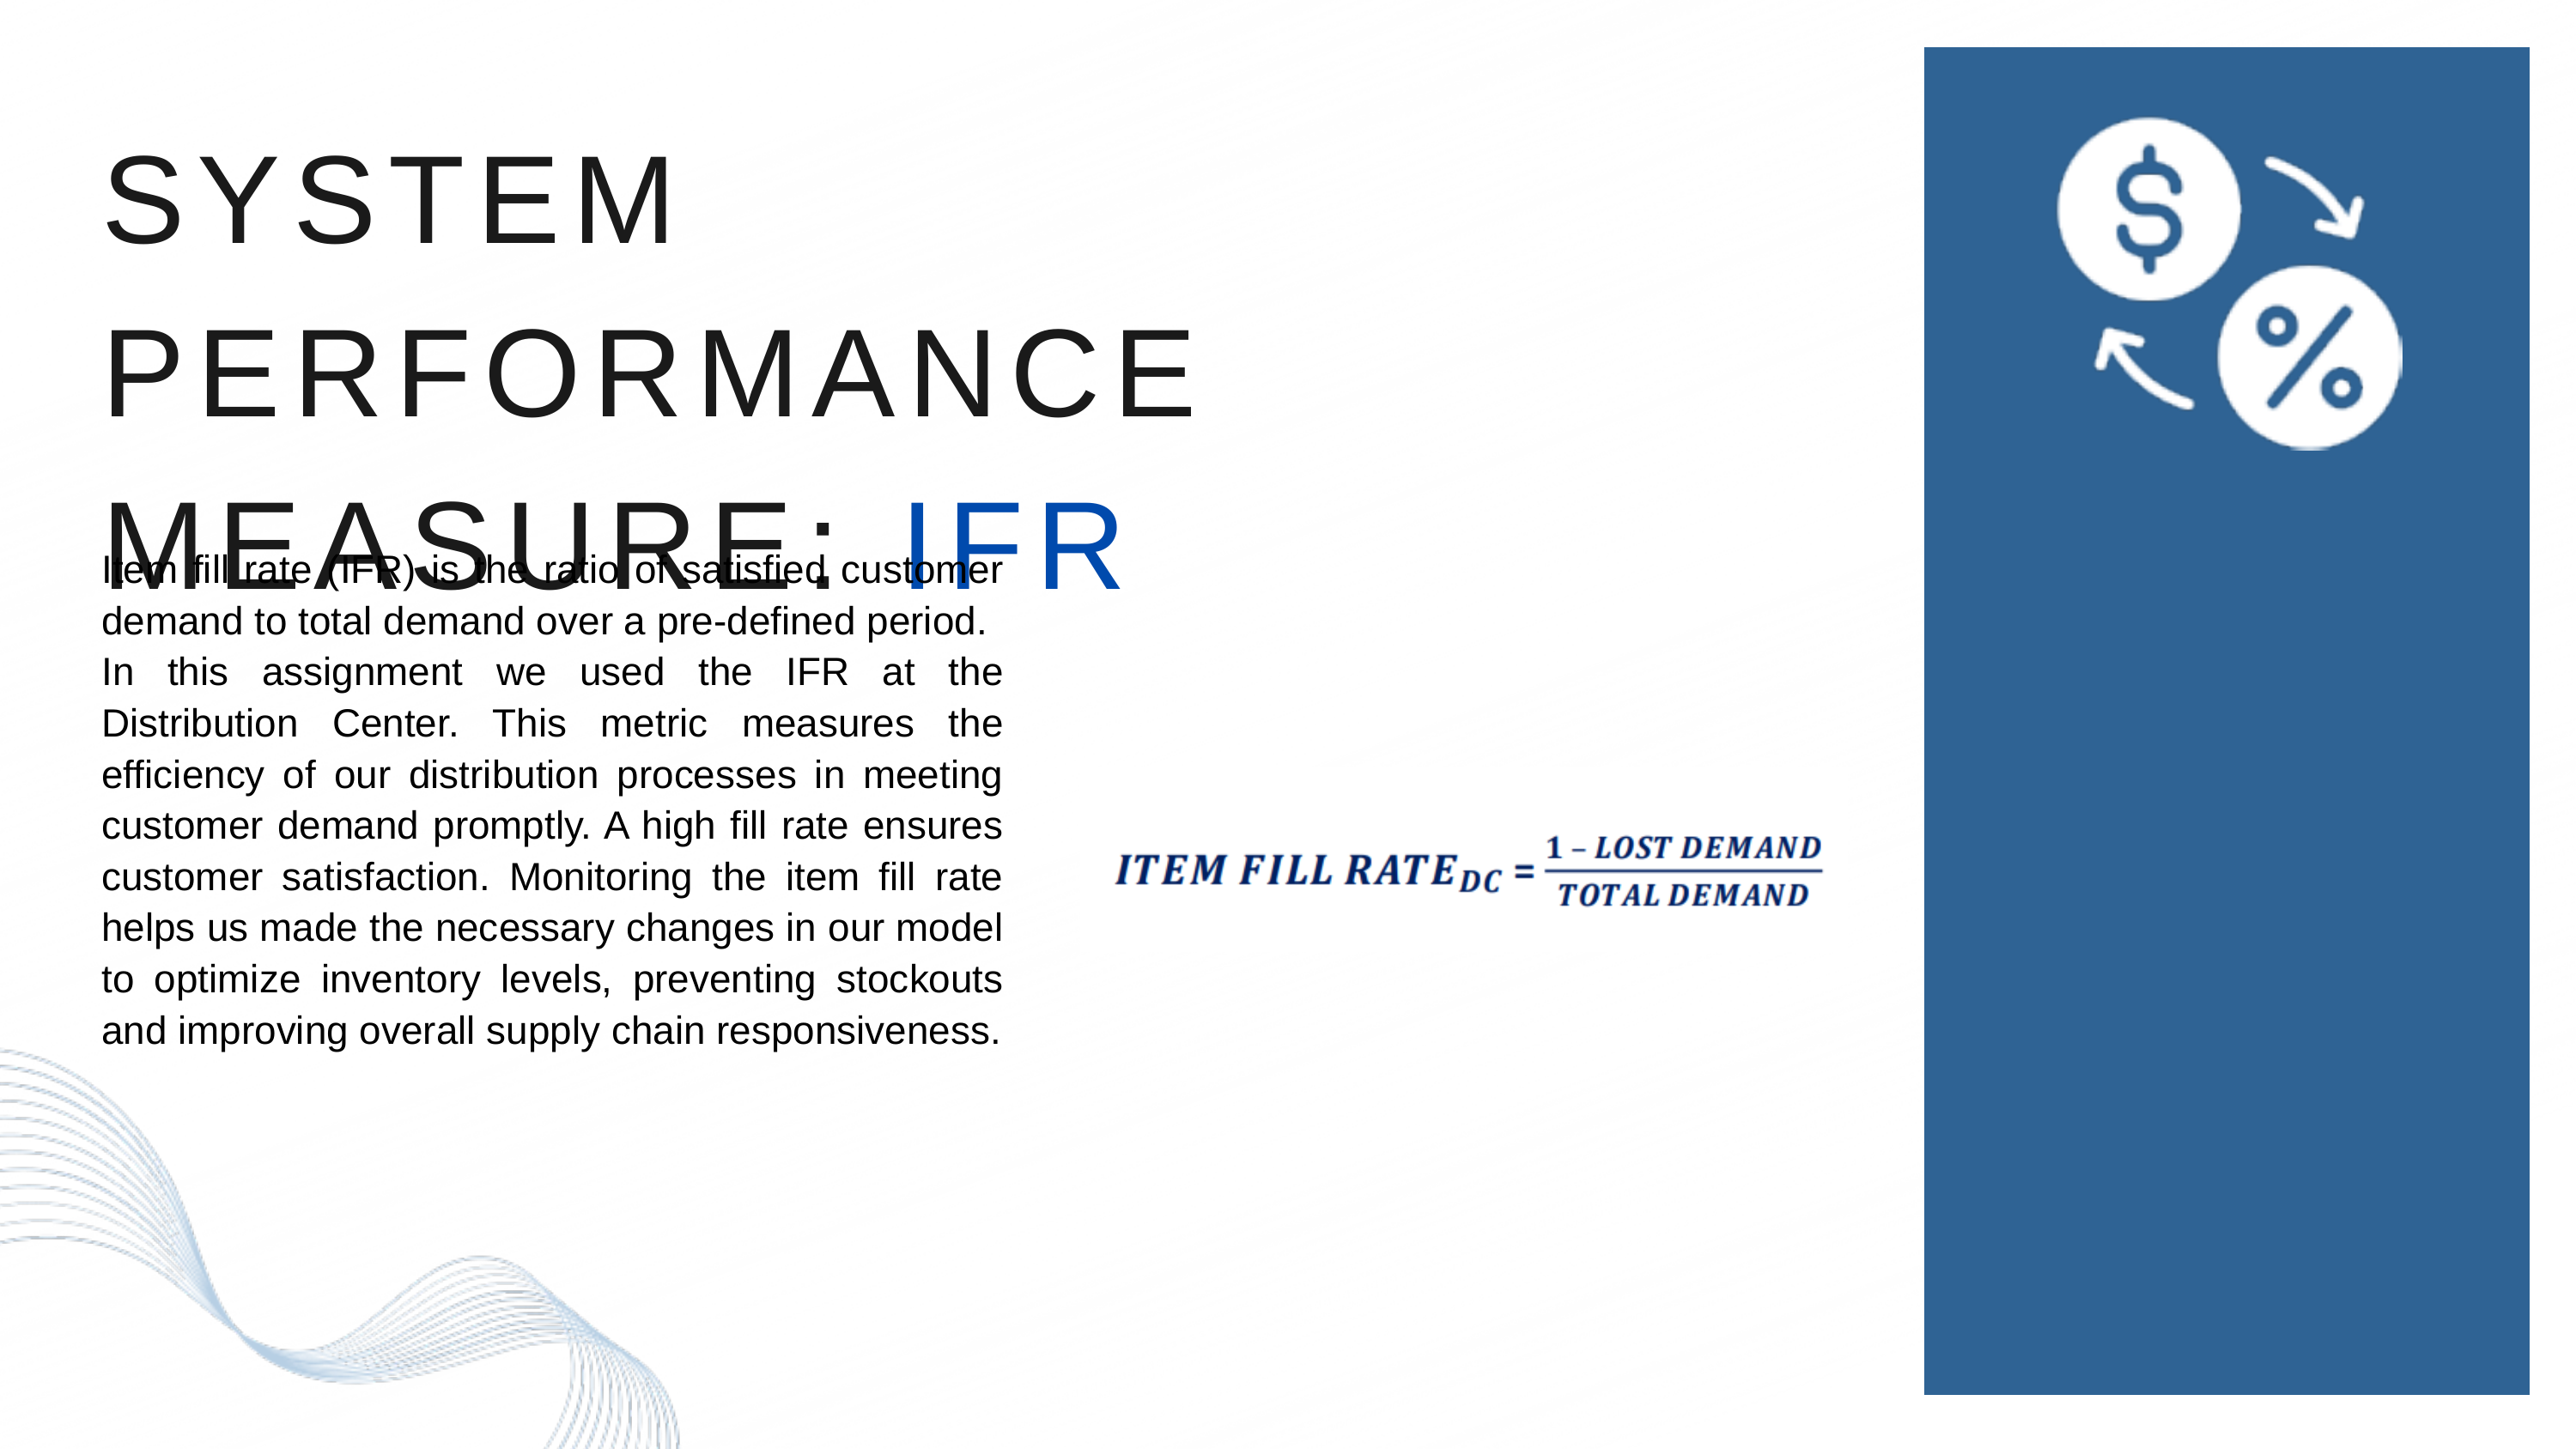

SYSTEM PERFORMANCE MEASURE: IFR

Item fill rate (IFR) is the ratio of satisfied customer demand to total demand over a pre-defined period.
In this assignment we used the IFR at the Distribution Center. This metric measures the efficiency of our distribution processes in meeting customer demand promptly. A high fill rate ensures customer satisfaction. Monitoring the item fill rate helps us made the necessary changes in our model to optimize inventory levels, preventing stockouts and improving overall supply chain responsiveness.